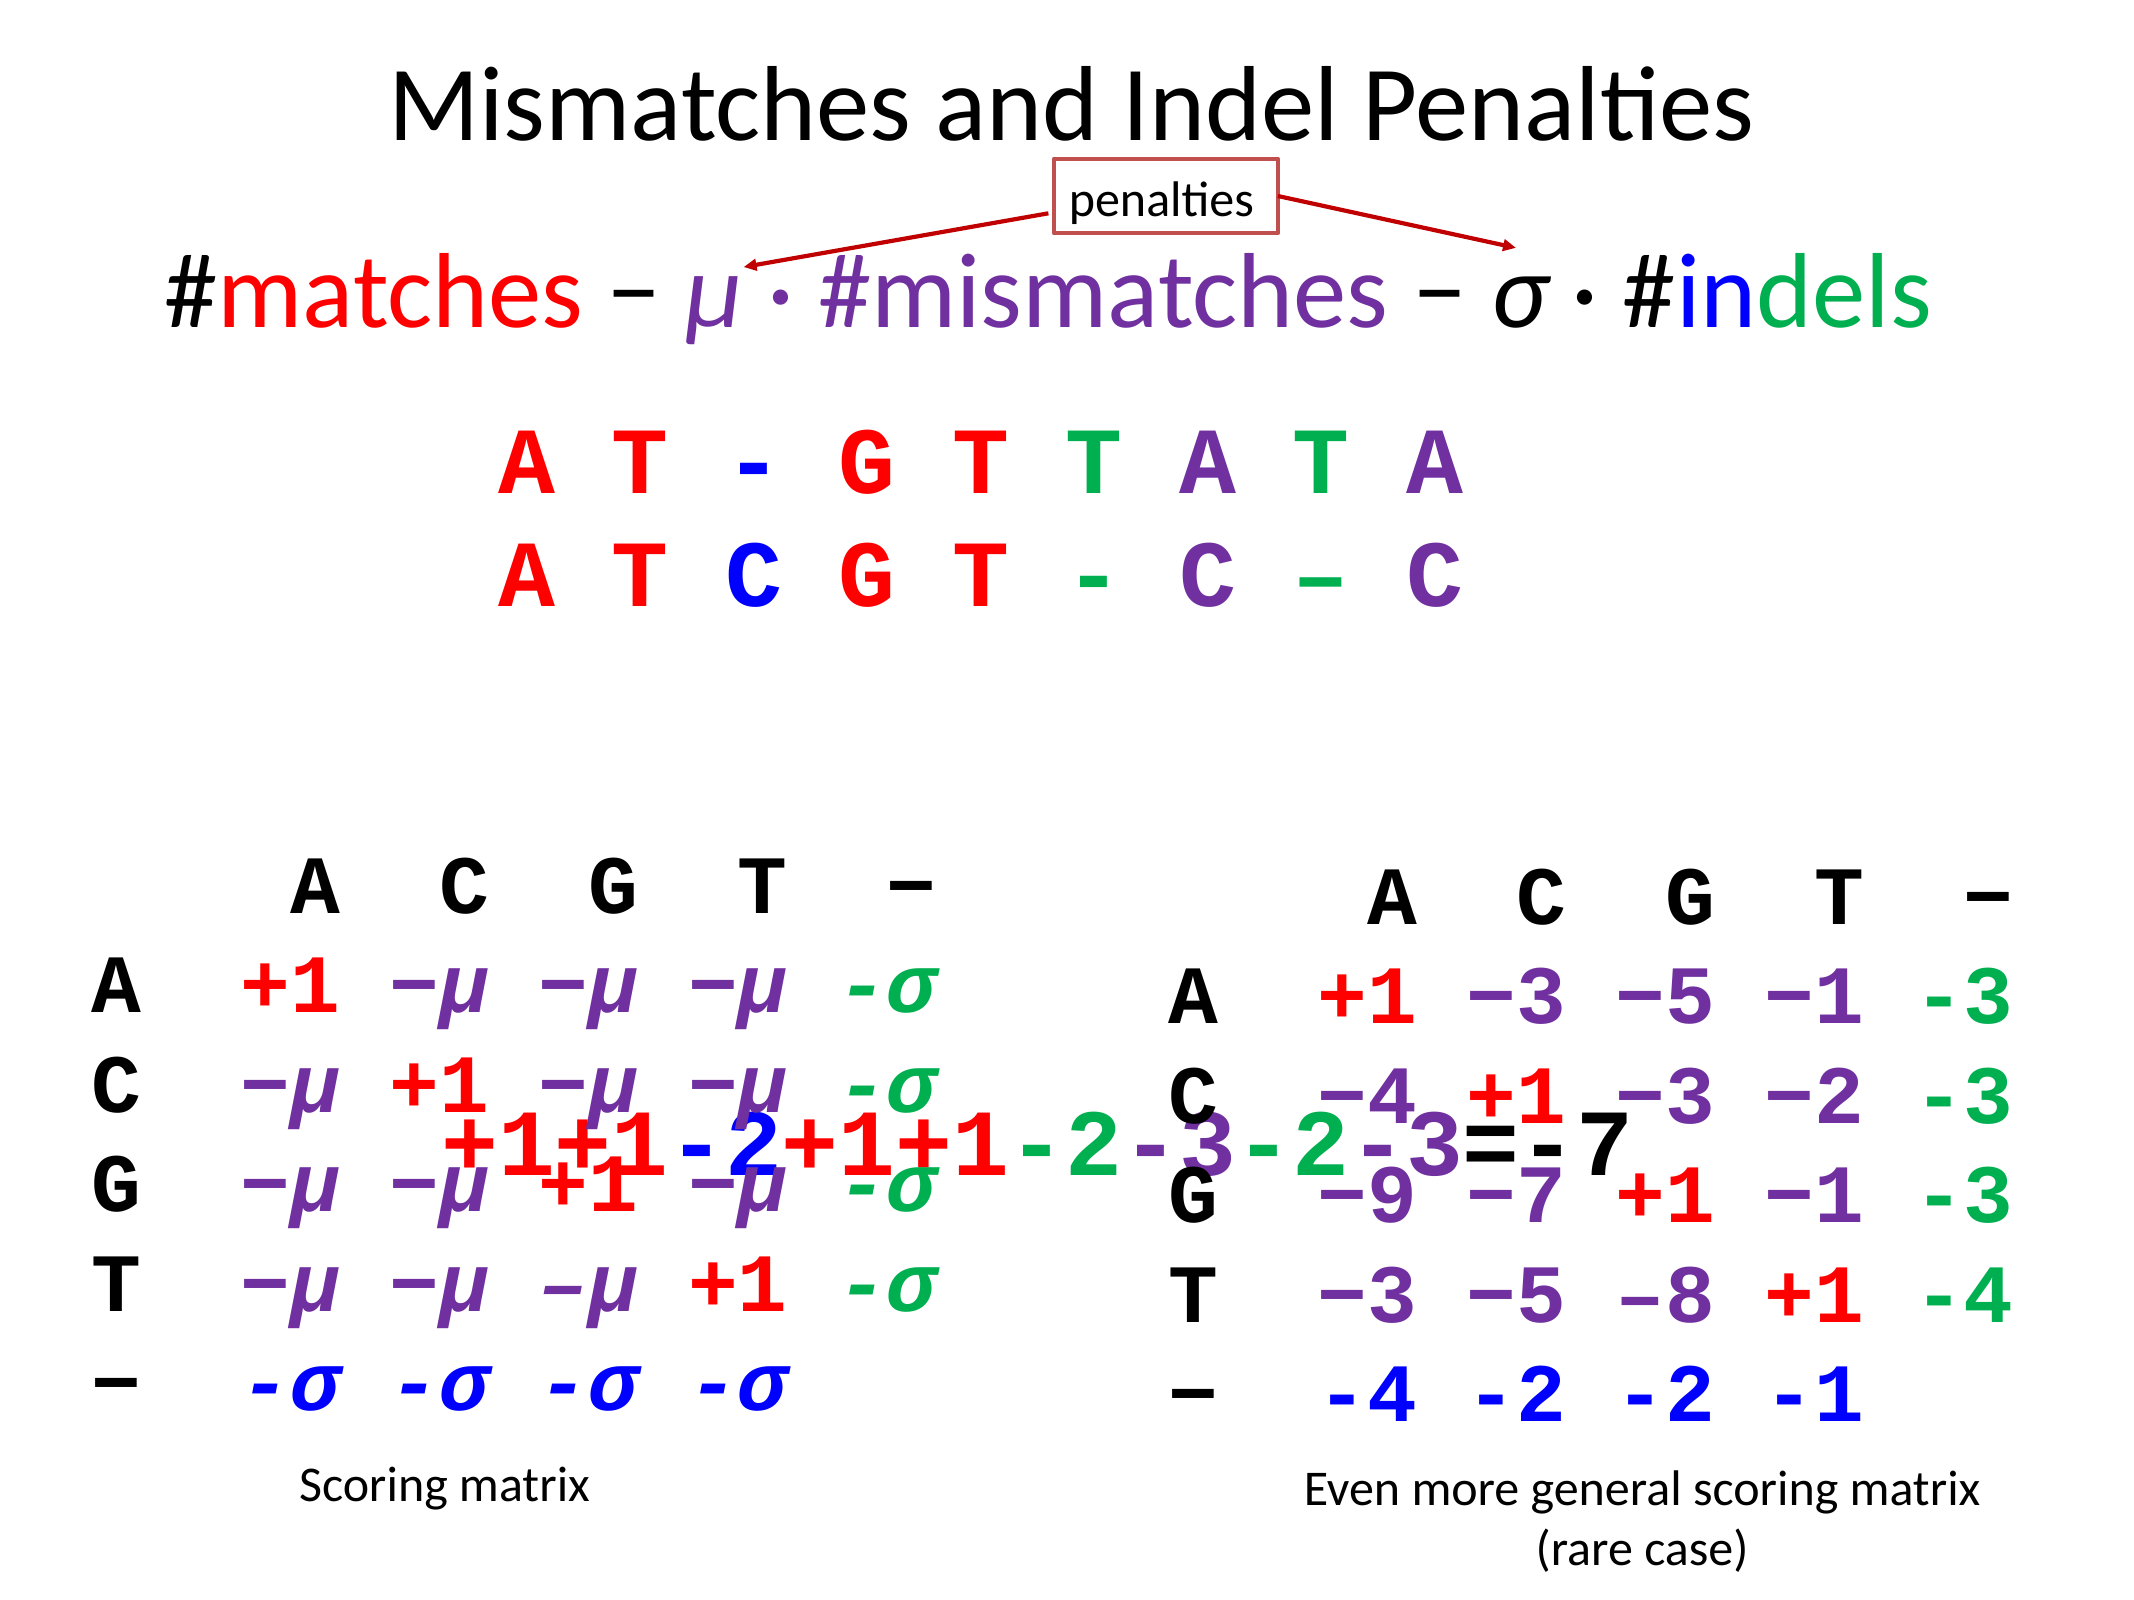

# Mismatches and Indel Penalties
penalties
#matches − μ · #mismatches − σ · #indels
 A T - G T T A T A
 A T C G T - C – C
+1+1-2+1+1-2-3-2-3=-7
    A  C  G  T  −
A  +1 −μ −μ −μ -σ
C  −μ +1 −μ −μ -σ
G  −μ −μ +1 −μ -σ
T  −μ −μ –μ +1 -σ
−  -σ -σ -σ -σ
    A  C  G  T  −
A  +1 −3 −5 −1 -3
C  −4 +1 −3 −2 -3
G  −9 −7 +1 −1 -3
T  −3 −5 –8 +1 -4
−  -4 -2 -2 -1
Scoring matrix
Even more general scoring matrix
(rare case)